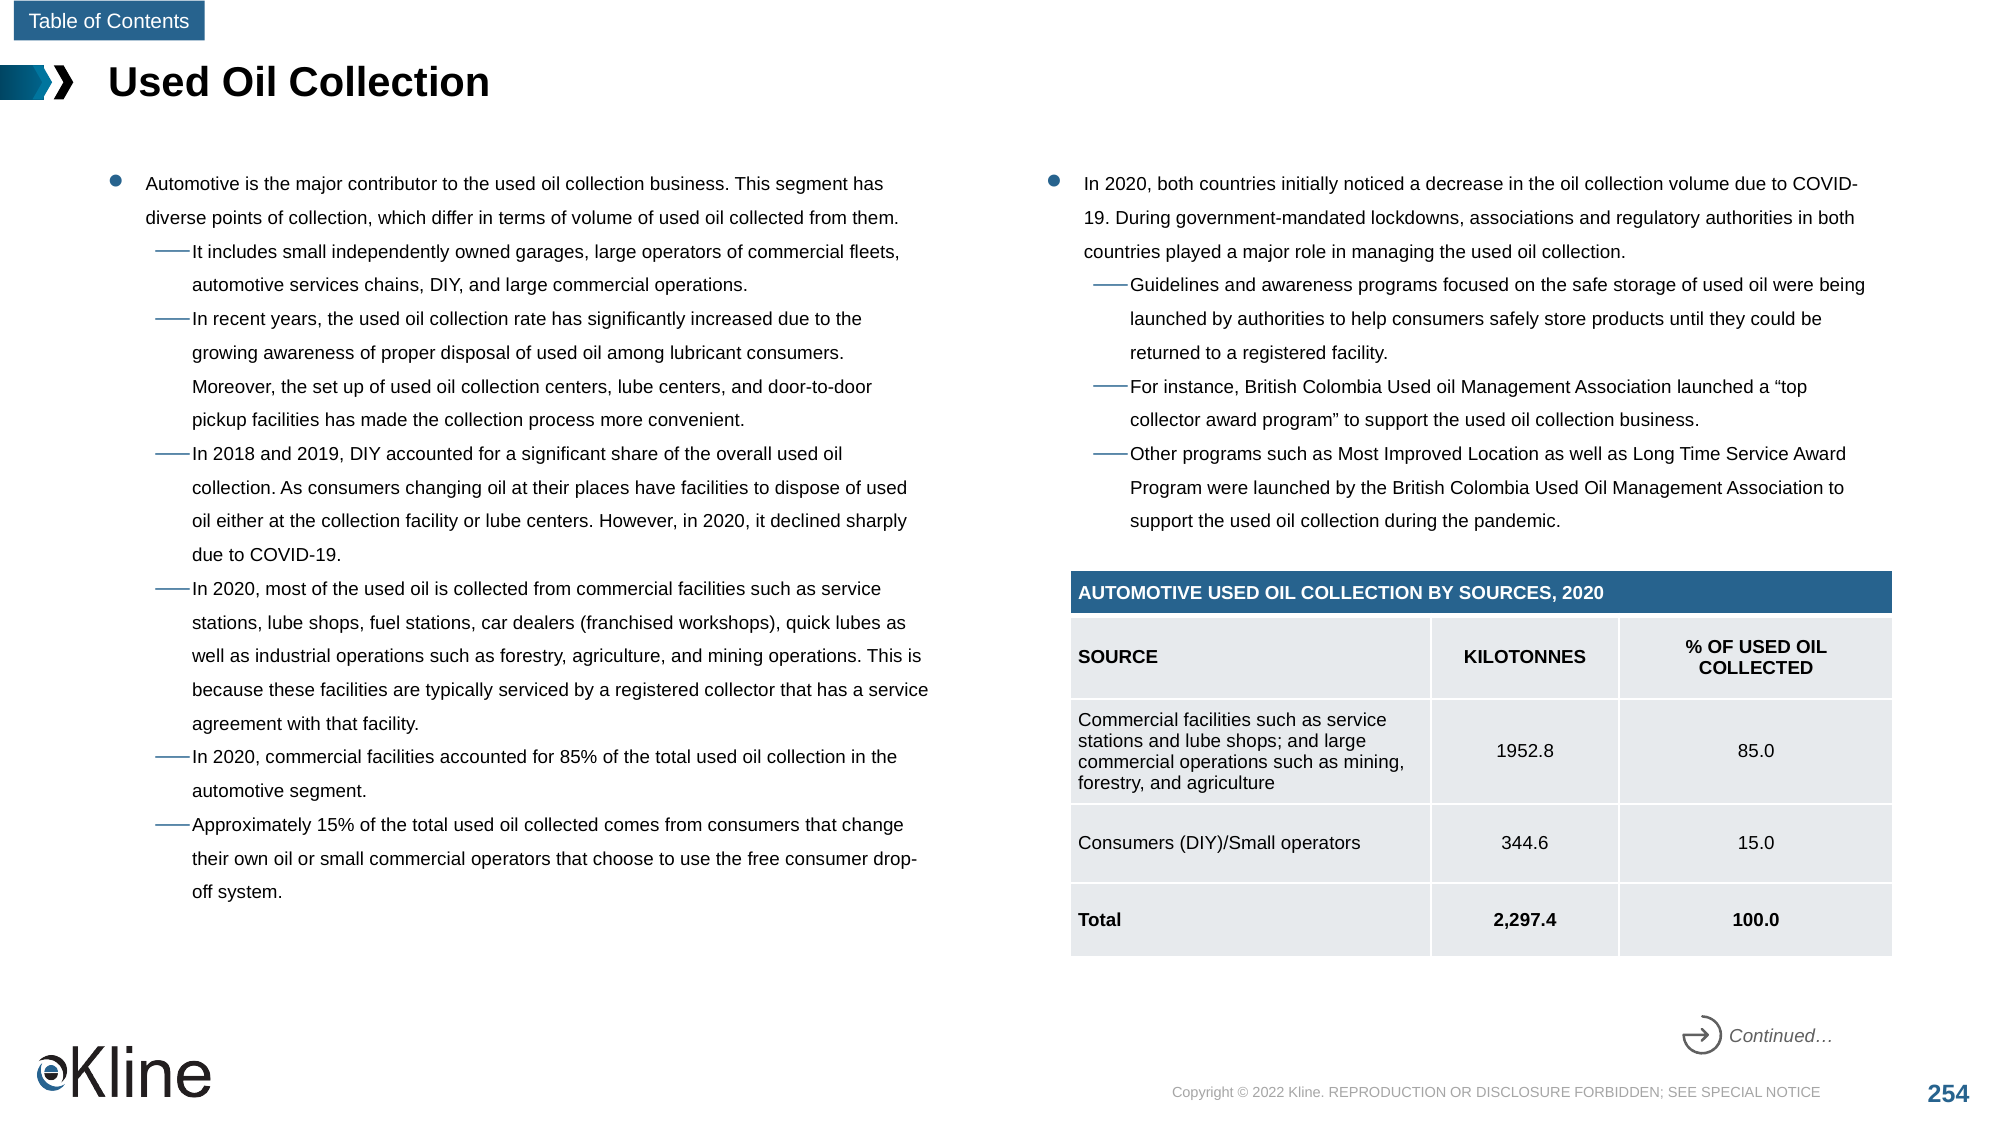

# Used Oil Collection
Automotive is the major contributor to the used oil collection business. This segment has diverse points of collection, which differ in terms of volume of used oil collected from them.
It includes small independently owned garages, large operators of commercial fleets, automotive services chains, DIY, and large commercial operations.
In recent years, the used oil collection rate has significantly increased due to the growing awareness of proper disposal of used oil among lubricant consumers. Moreover, the set up of used oil collection centers, lube centers, and door-to-door pickup facilities has made the collection process more convenient.
In 2018 and 2019, DIY accounted for a significant share of the overall used oil collection. As consumers changing oil at their places have facilities to dispose of used oil either at the collection facility or lube centers. However, in 2020, it declined sharply due to COVID-19.
In 2020, most of the used oil is collected from commercial facilities such as service stations, lube shops, fuel stations, car dealers (franchised workshops), quick lubes as well as industrial operations such as forestry, agriculture, and mining operations. This is because these facilities are typically serviced by a registered collector that has a service agreement with that facility.
In 2020, commercial facilities accounted for 85% of the total used oil collection in the automotive segment.
Approximately 15% of the total used oil collected comes from consumers that change their own oil or small commercial operators that choose to use the free consumer drop-off system.
In 2020, both countries initially noticed a decrease in the oil collection volume due to COVID-19. During government-mandated lockdowns, associations and regulatory authorities in both countries played a major role in managing the used oil collection.
Guidelines and awareness programs focused on the safe storage of used oil were being launched by authorities to help consumers safely store products until they could be returned to a registered facility.
For instance, British Colombia Used oil Management Association launched a “top collector award program” to support the used oil collection business.
Other programs such as Most Improved Location as well as Long Time Service Award Program were launched by the British Colombia Used Oil Management Association to support the used oil collection during the pandemic.
| AUTOMOTIVE USED OIL COLLECTION BY SOURCES, 2020 |  |  |
| --- | --- | --- |
| SOURCE | KILOTONNES | % OF USED OIL COLLECTED |
| Commercial facilities such as service stations and lube shops; and large commercial operations such as mining, forestry, and agriculture | 1952.8 | 85.0 |
| Consumers (DIY)/Small operators | 344.6 | 15.0 |
| Total | 2,297.4 | 100.0 |

Continued…